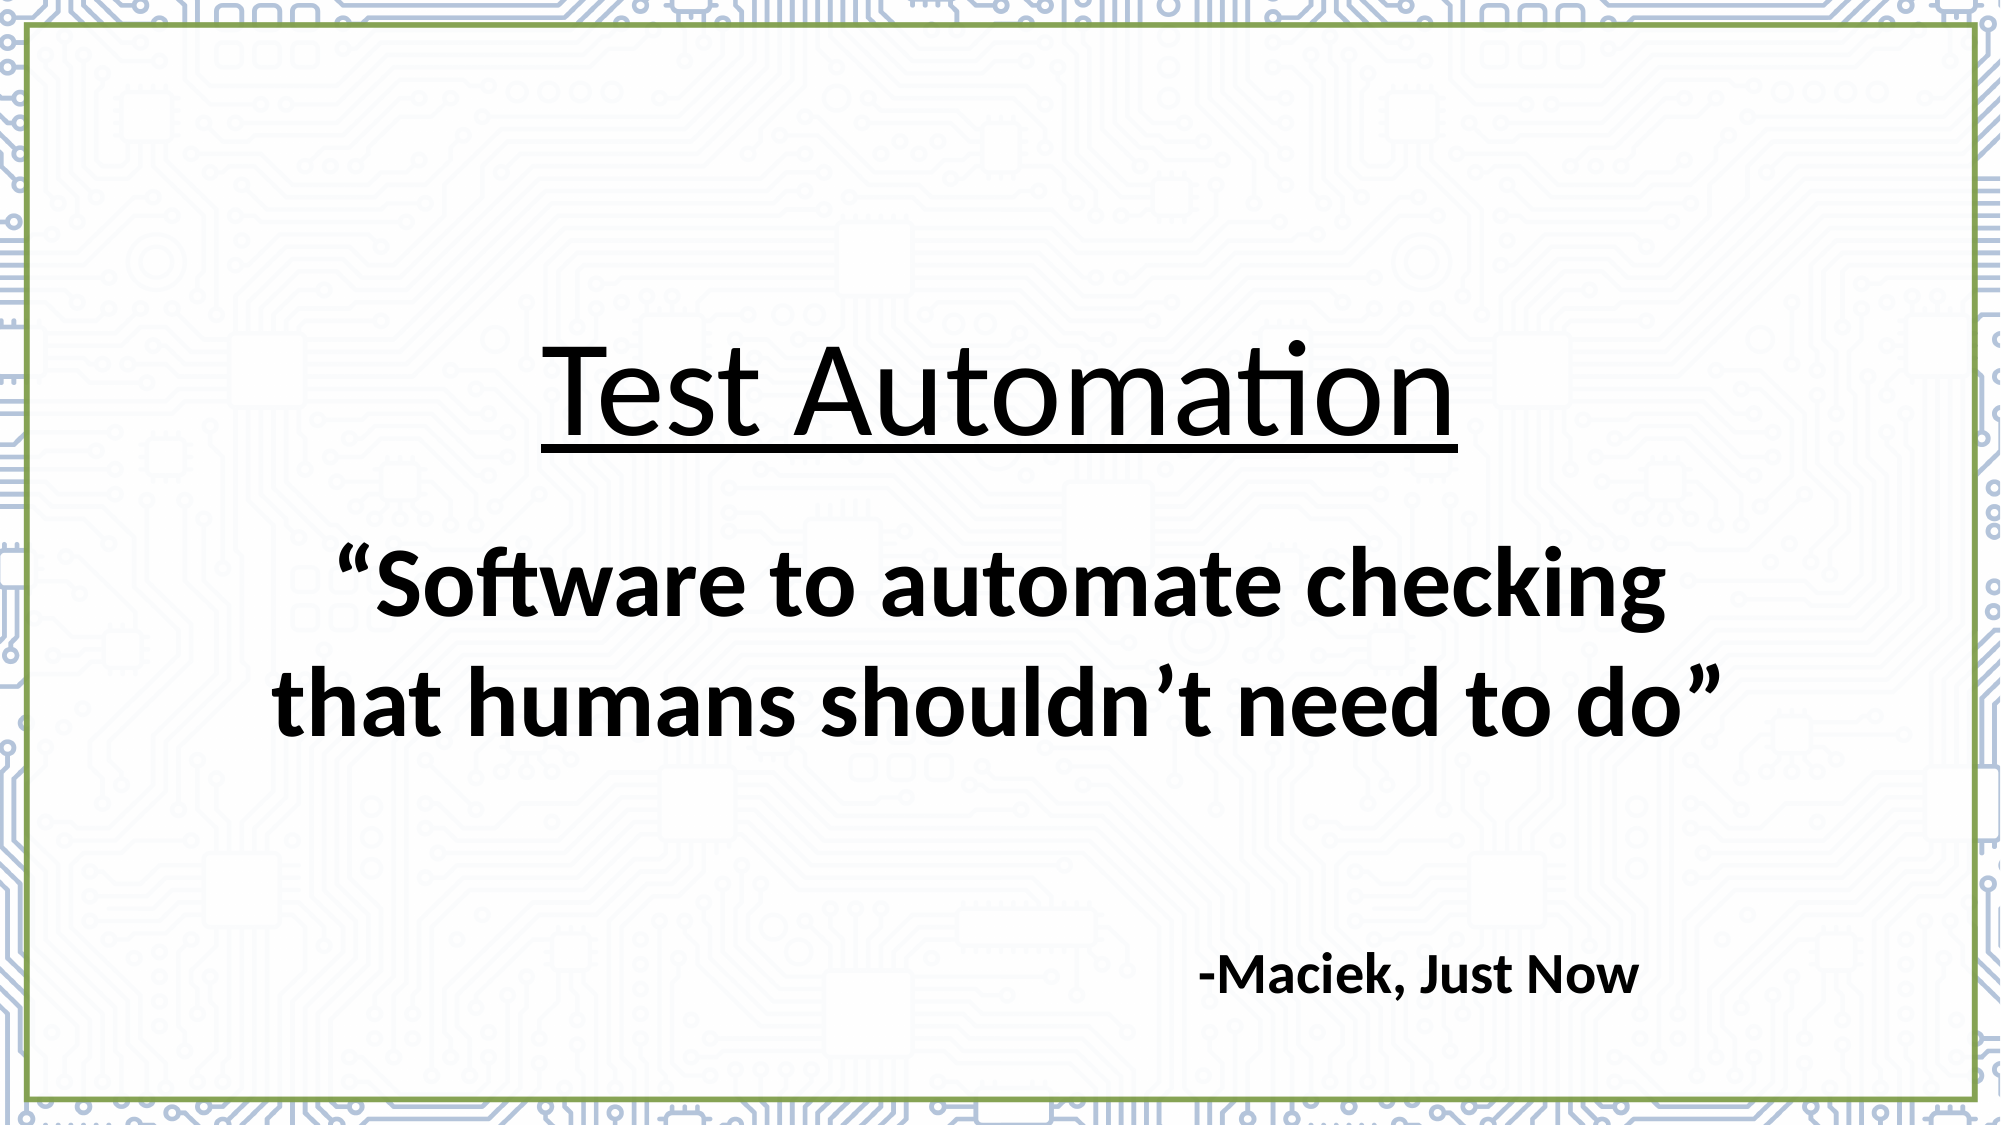

Test Automation
“Software to automate checking that humans shouldn’t need to do”
-Maciek, Just Now